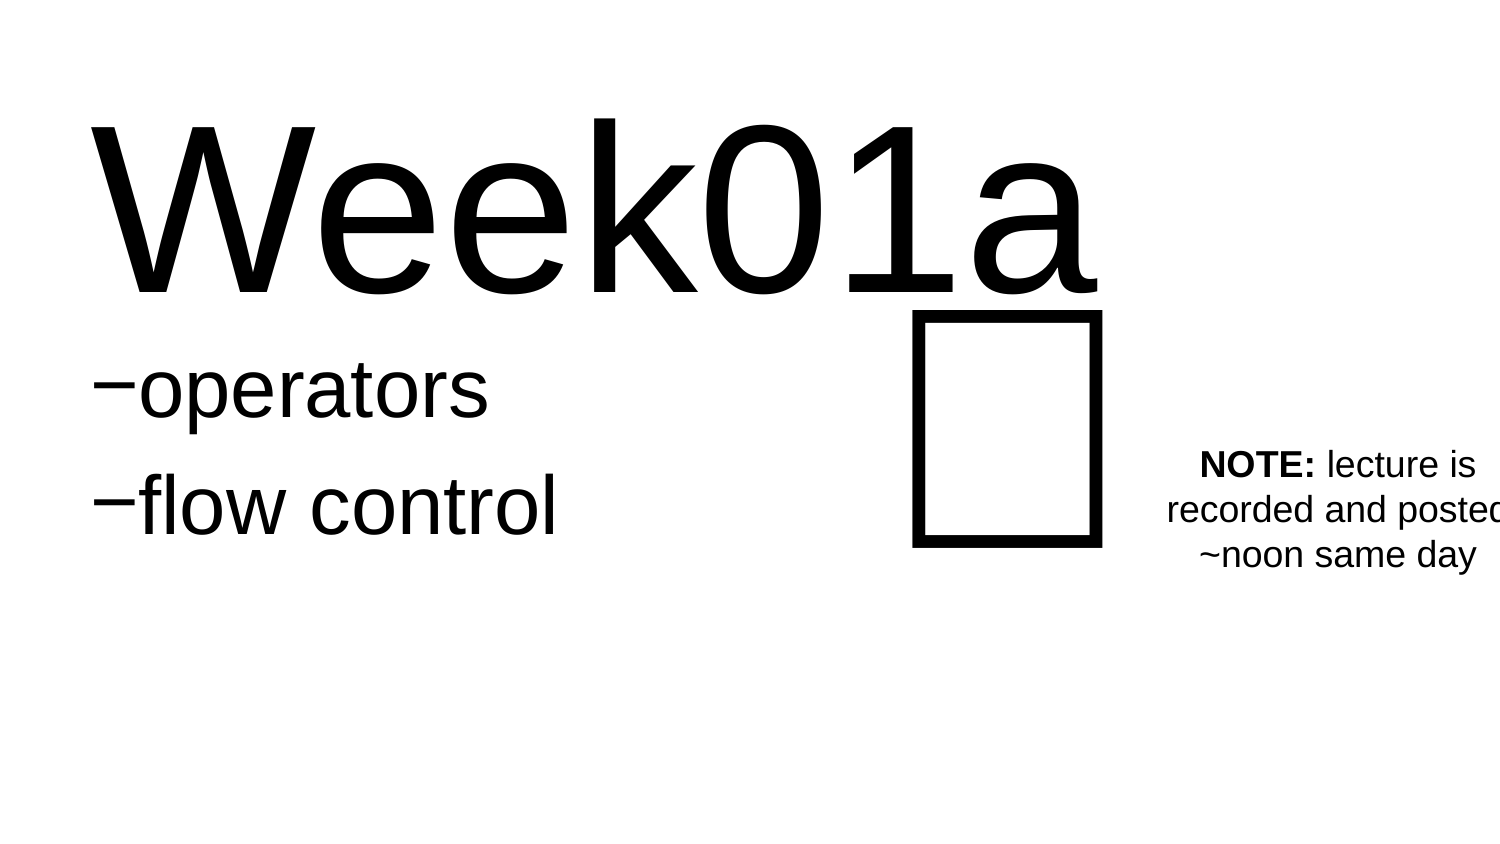

# Week01a
🦜
operators
flow control
NOTE: lecture is recorded and posted ~noon same day